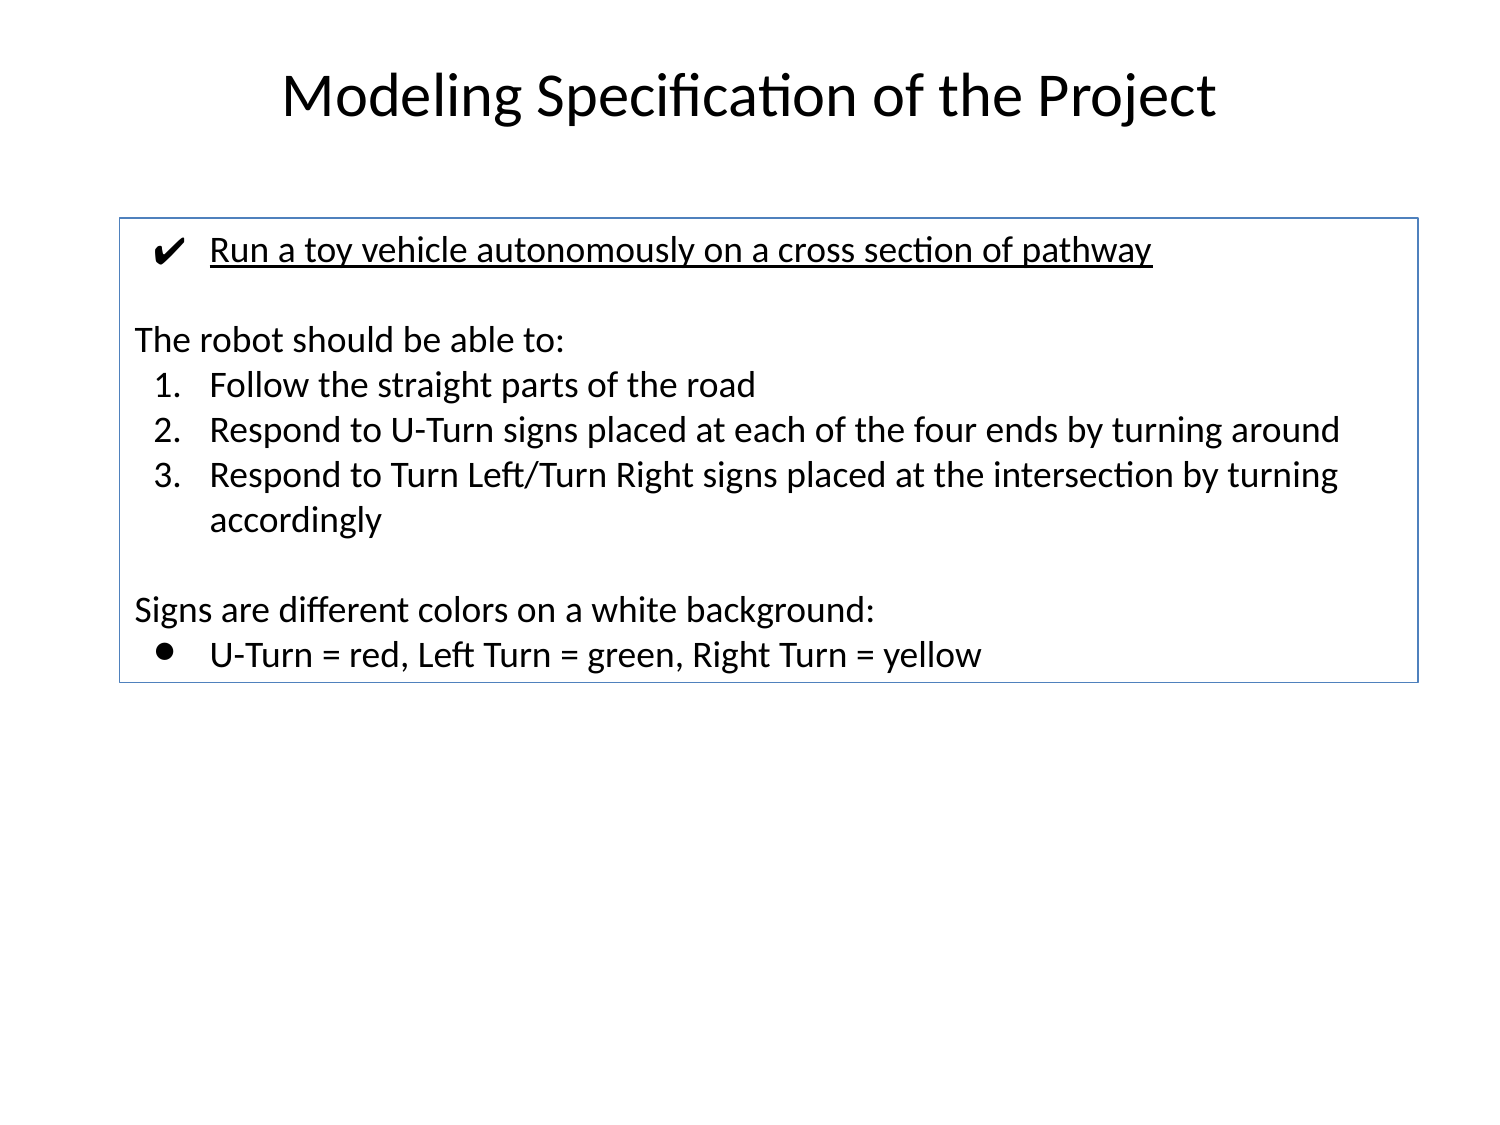

# Modeling Specification of the Project
Run a toy vehicle autonomously on a cross section of pathway

The robot should be able to:
Follow the straight parts of the road
Respond to U-Turn signs placed at each of the four ends by turning around
Respond to Turn Left/Turn Right signs placed at the intersection by turning accordingly

Signs are different colors on a white background:
U-Turn = red, Left Turn = green, Right Turn = yellow